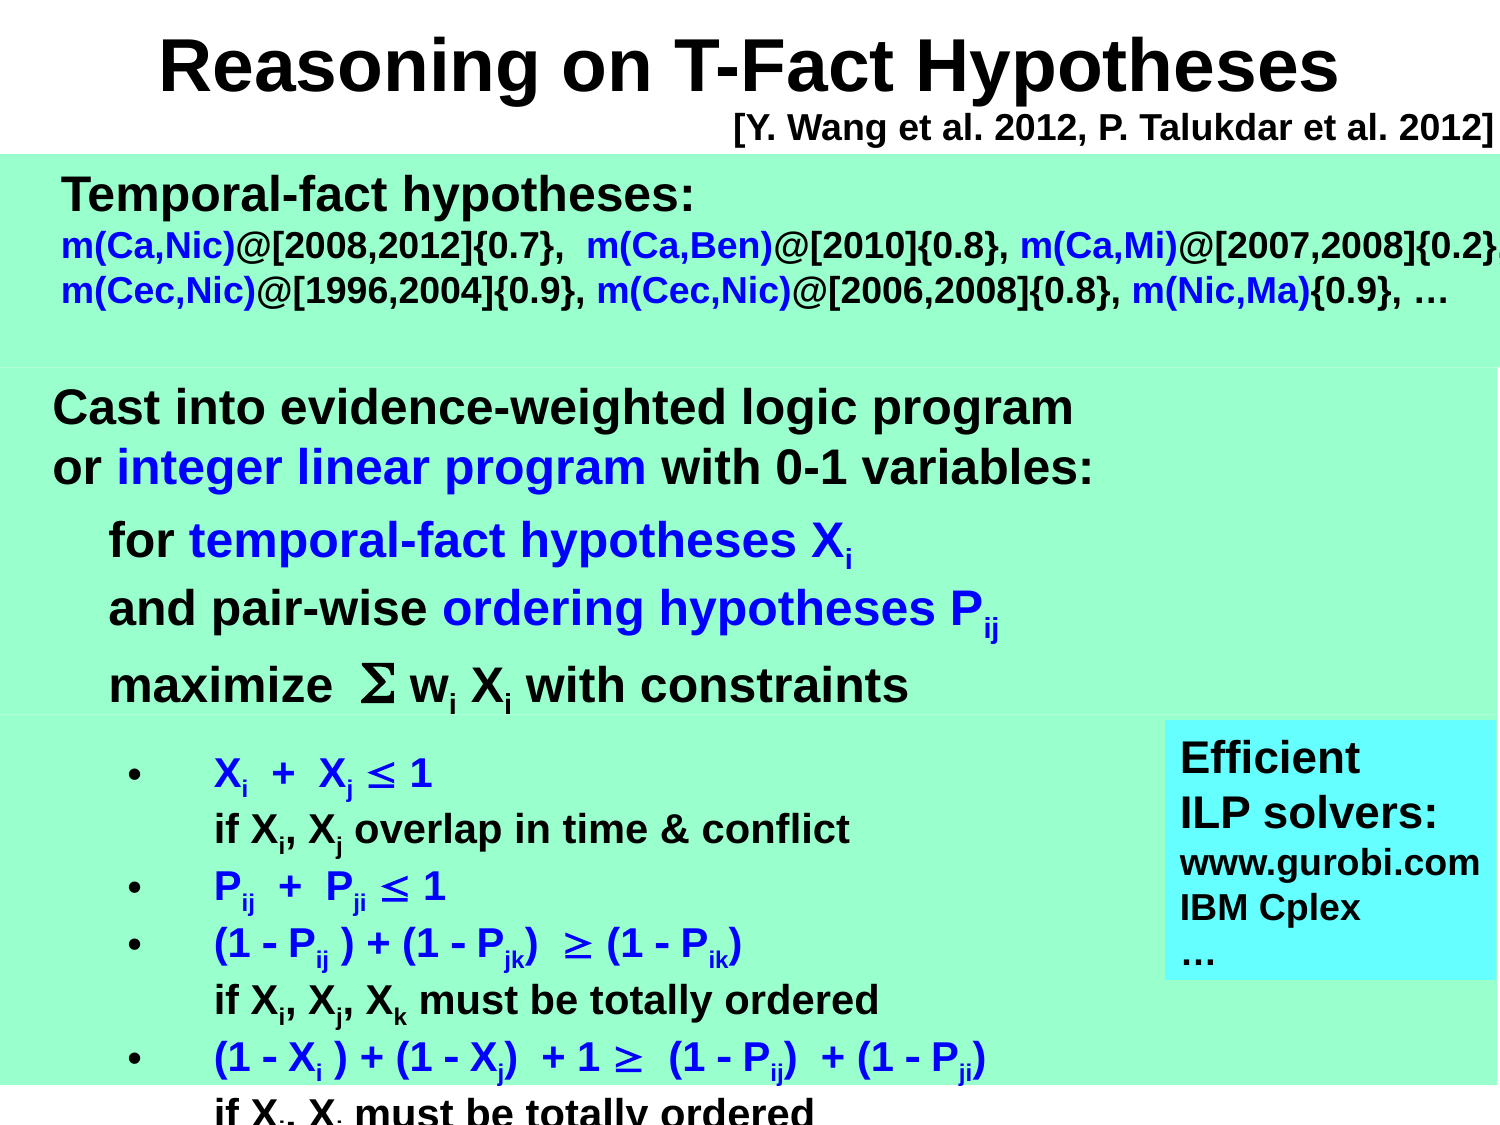

# Reasoning on T-Fact Hypotheses
[Y. Wang et al. 2012, P. Talukdar et al. 2012]

Temporal-fact hypotheses:
m(Ca,Nic)@[2008,2012]{0.7},  m(Ca,Ben)@[2010]{0.8}, m(Ca,Mi)@[2007,2008]{0.2},
m(Cec,Nic)@[1996,2004]{0.9}, m(Cec,Nic)@[2006,2008]{0.8}, m(Nic,Ma){0.9}, …

Cast into evidence-weighted logic program
or integer linear program with 0-1 variables:
    for temporal-fact hypotheses Xi
    and pair-wise ordering hypotheses Pij
    maximize  Σ wi Xi with constraints
 Xi  +  Xj ≤ 1
	 if Xi, Xj overlap in time & conflict
 Pij  +  Pji ≤ 1
 (1 − Pij ) + (1 − Pjk)  ≥ (1 − Pik)
	 if Xi, Xj, Xk must be totally ordered
 (1 − Xi ) + (1 − Xj)  + 1 ≥  (1 − Pij)  + (1 − Pji)
	 if Xi, Xj must be totally ordered

Efficient
ILP solvers:
www.gurobi.com
IBM Cplex
…